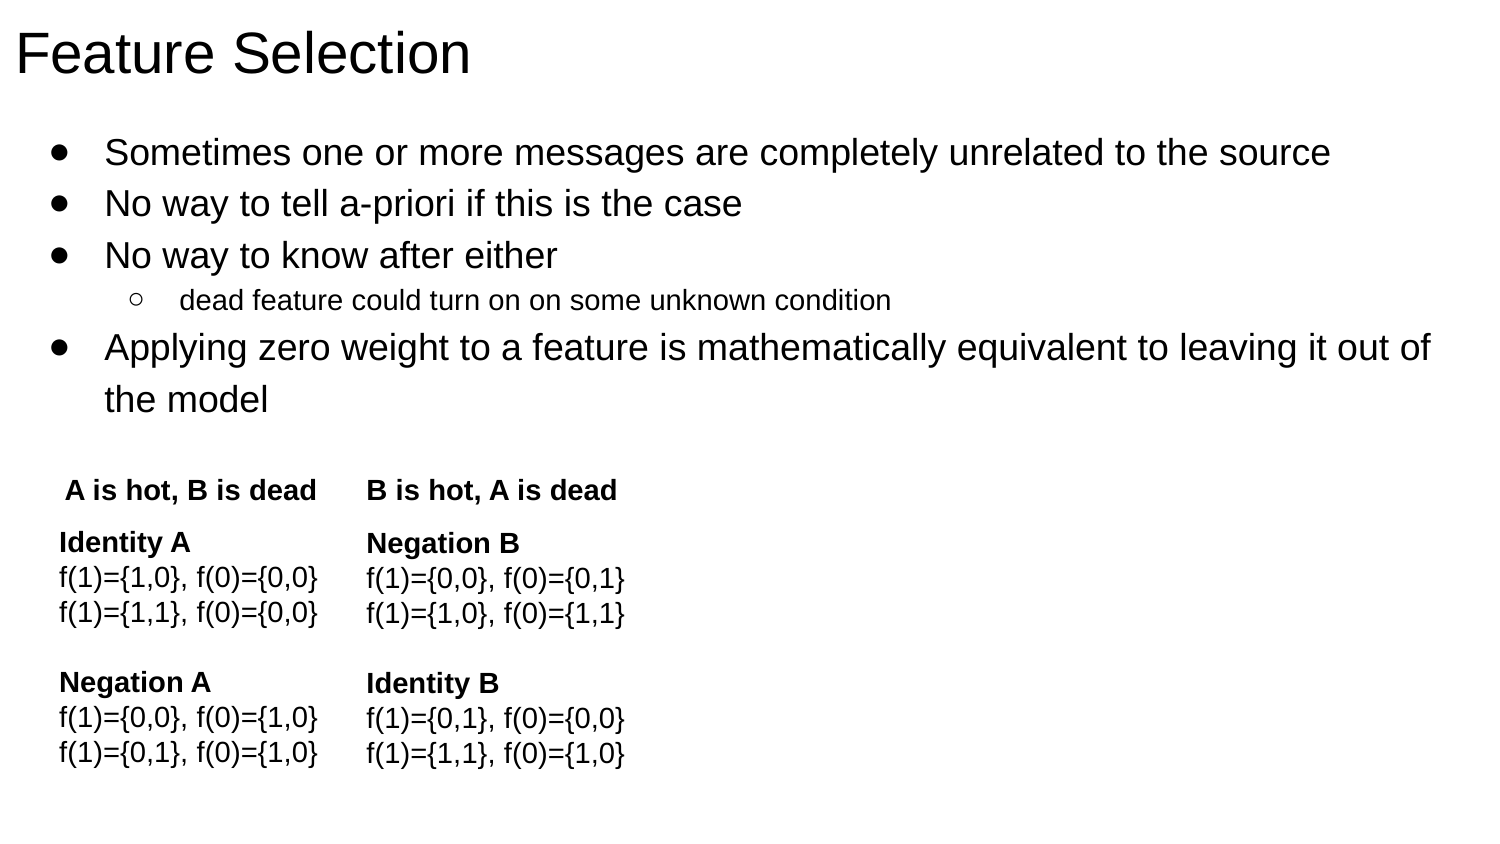

# Feature Selection
Sometimes one or more messages are completely unrelated to the source
No way to tell a-priori if this is the case
No way to know after either
dead feature could turn on on some unknown condition
Applying zero weight to a feature is mathematically equivalent to leaving it out of the model
A is hot, B is dead
B is hot, A is dead
Negation B
f(1)={0,0}, f(0)={0,1}
f(1)={1,0}, f(0)={1,1}

Identity B
f(1)={0,1}, f(0)={0,0}
f(1)={1,1}, f(0)={1,0}
Identity A
f(1)={1,0}, f(0)={0,0}
f(1)={1,1}, f(0)={0,0}

Negation A
f(1)={0,0}, f(0)={1,0}
f(1)={0,1}, f(0)={1,0}